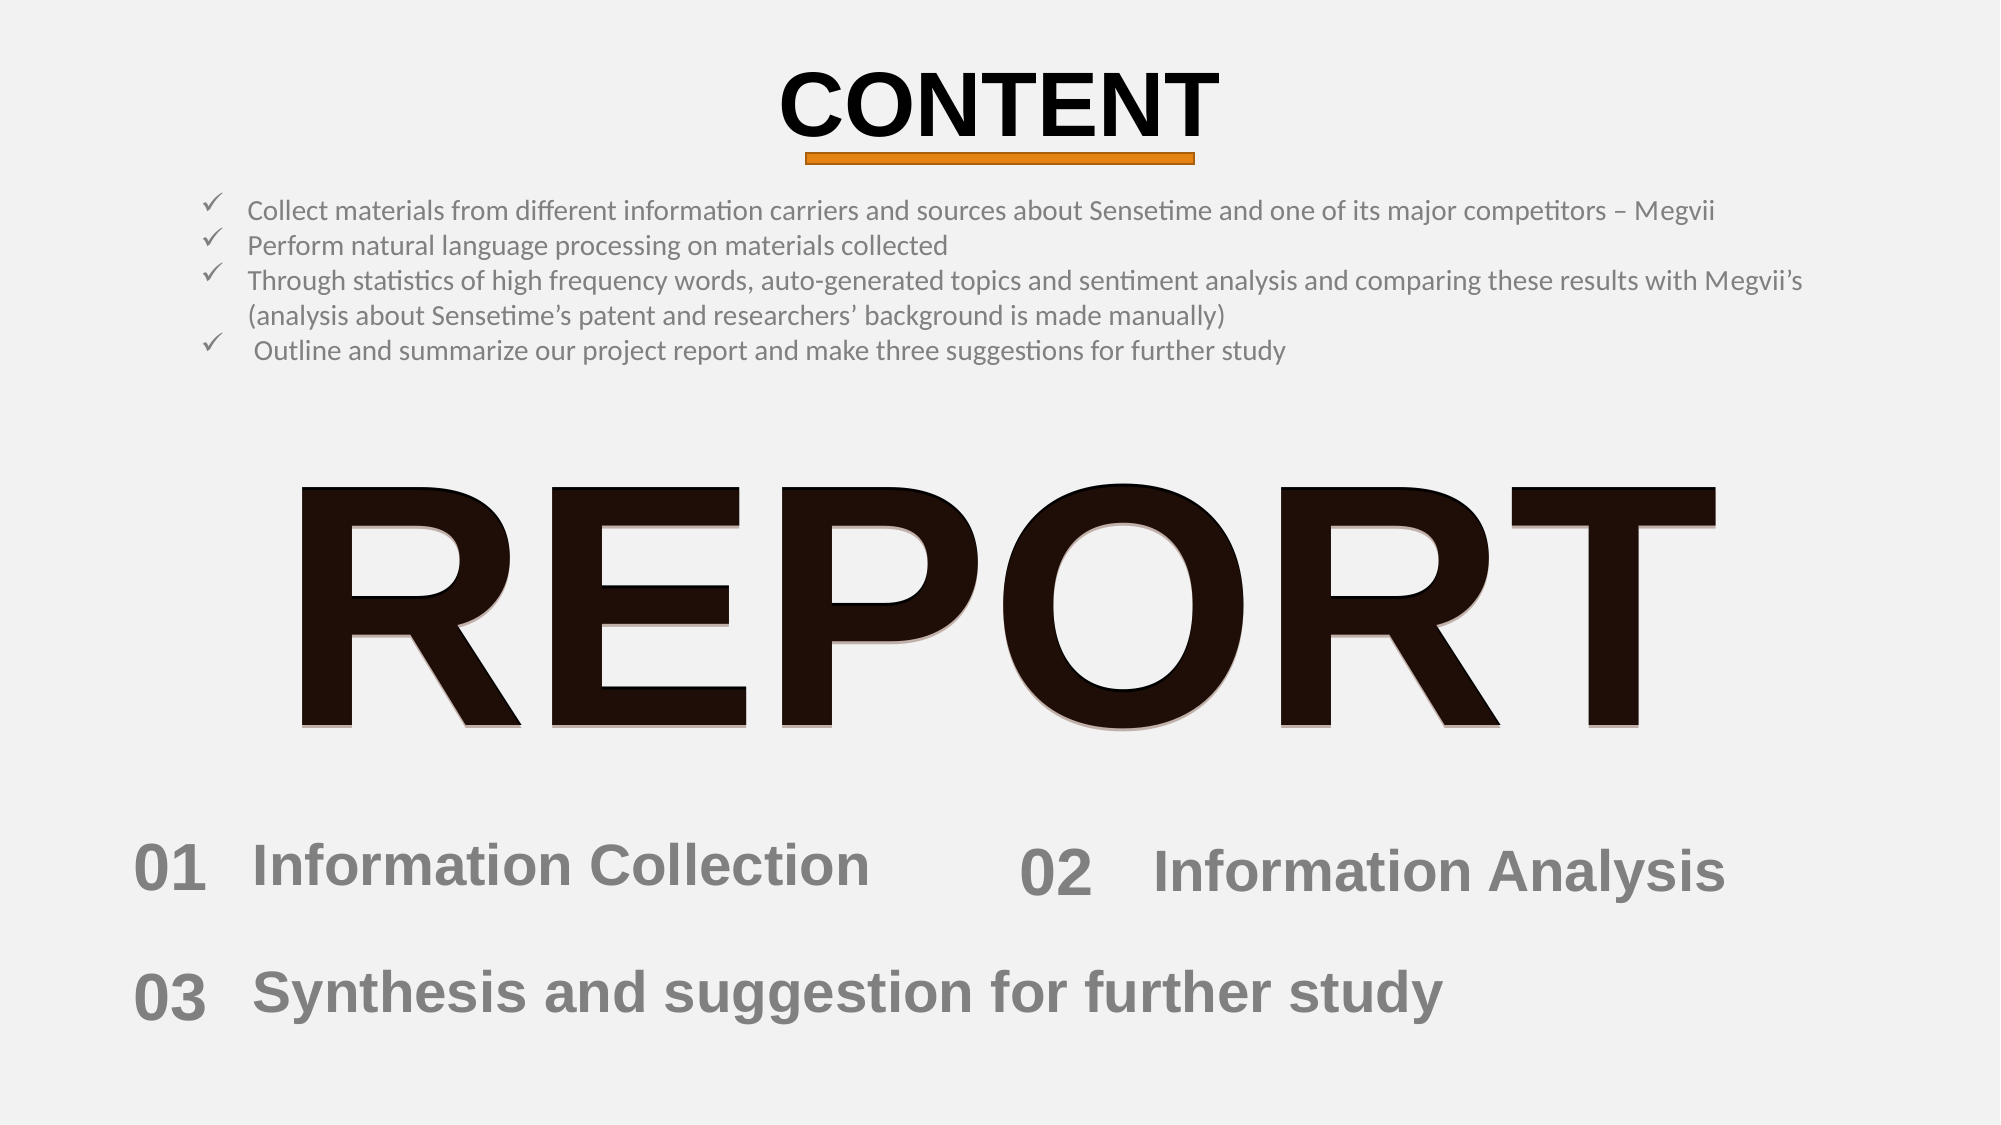

CONTENT

Collect materials from different information carriers and sources about Sensetime and one of its major competitors – Megvii
Perform natural language processing on materials collected
Through statistics of high frequency words, auto-generated topics and sentiment analysis and comparing these results with Megvii’s (analysis about Sensetime’s patent and researchers’ background is made manually)
 Outline and summarize our project report and make three suggestions for further study

REPORT
REPORT
01
Information Collection

02
Information Analysis
03
Synthesis and suggestion for further study